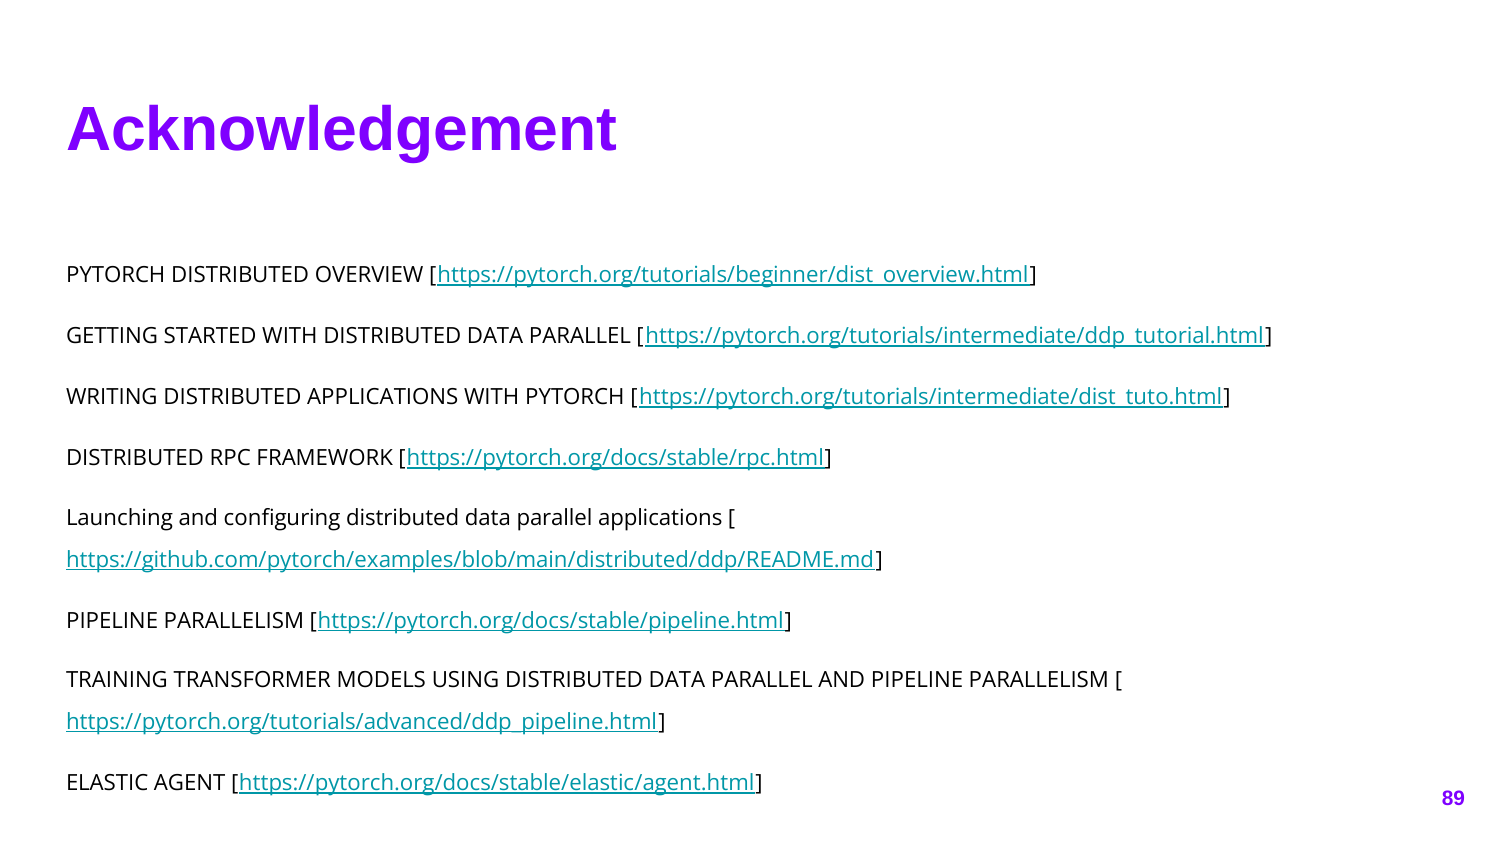

# Acknowledgement
PYTORCH DISTRIBUTED OVERVIEW [https://pytorch.org/tutorials/beginner/dist_overview.html]
GETTING STARTED WITH DISTRIBUTED DATA PARALLEL [https://pytorch.org/tutorials/intermediate/ddp_tutorial.html]
WRITING DISTRIBUTED APPLICATIONS WITH PYTORCH [https://pytorch.org/tutorials/intermediate/dist_tuto.html]
DISTRIBUTED RPC FRAMEWORK [https://pytorch.org/docs/stable/rpc.html]
Launching and configuring distributed data parallel applications [https://github.com/pytorch/examples/blob/main/distributed/ddp/README.md]
PIPELINE PARALLELISM [https://pytorch.org/docs/stable/pipeline.html]
TRAINING TRANSFORMER MODELS USING DISTRIBUTED DATA PARALLEL AND PIPELINE PARALLELISM [https://pytorch.org/tutorials/advanced/ddp_pipeline.html]
ELASTIC AGENT [https://pytorch.org/docs/stable/elastic/agent.html]
89